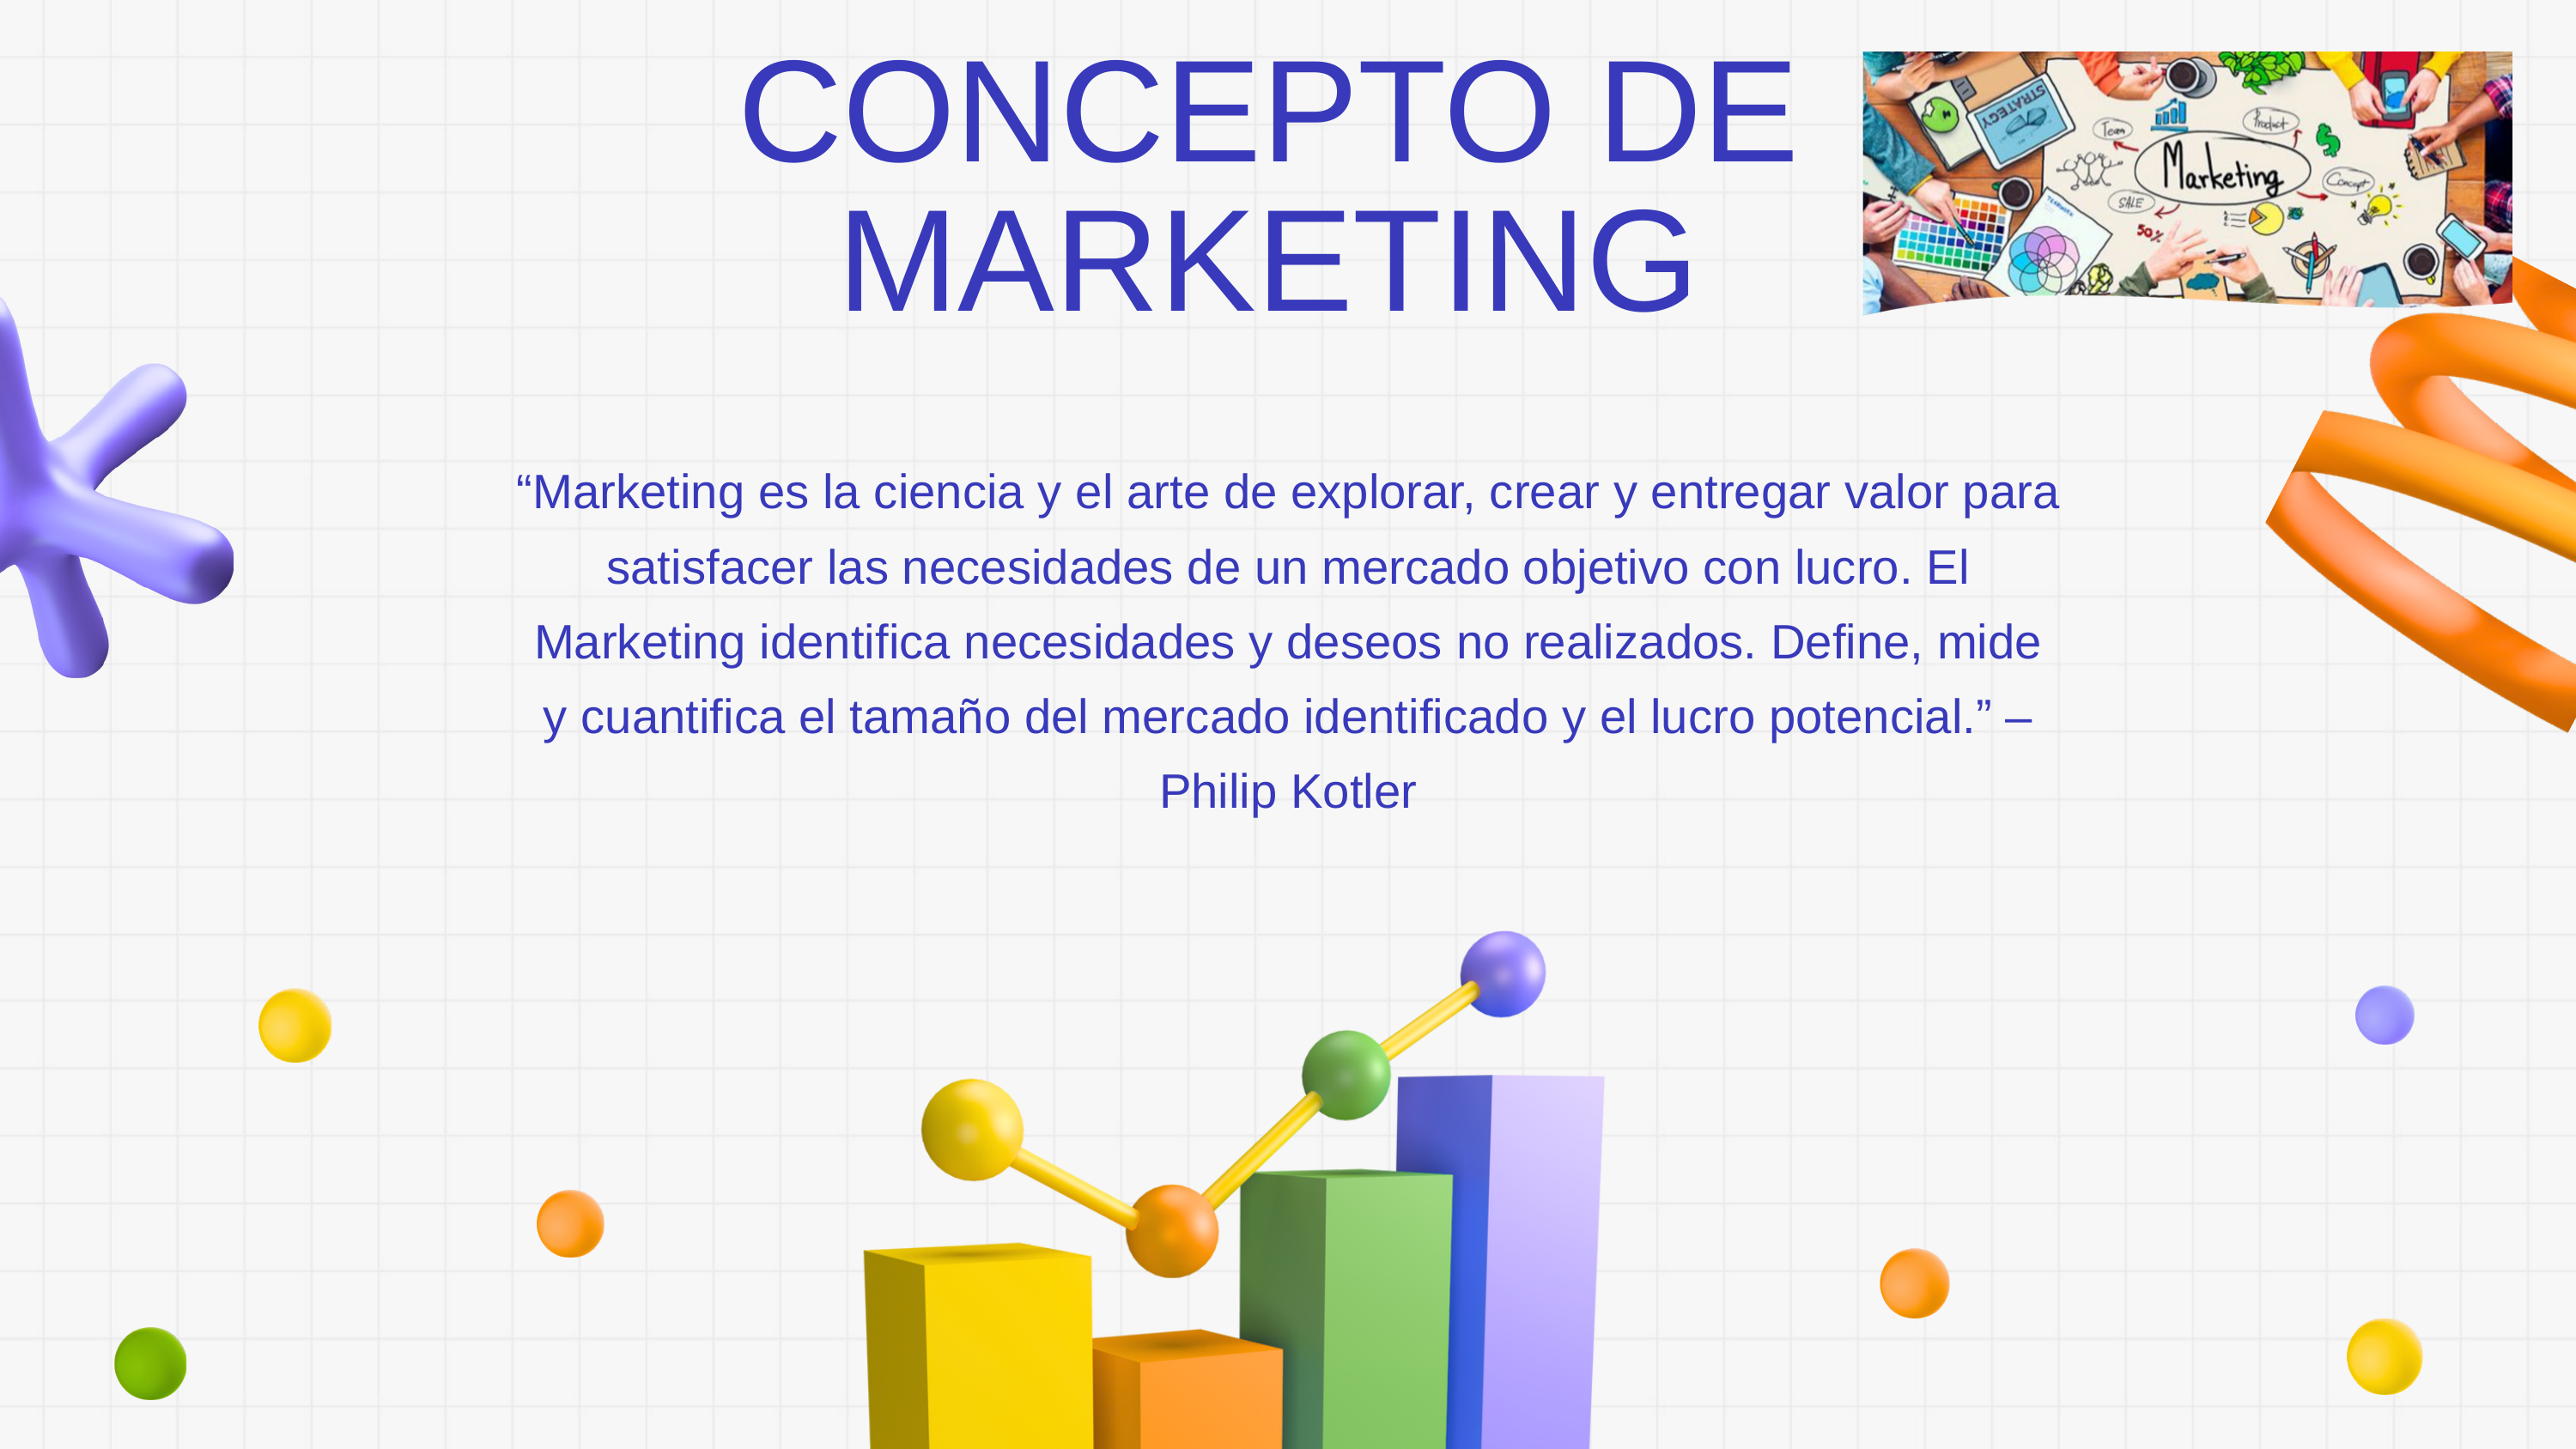

CONCEPTO DE MARKETING

“Marketing es la ciencia y el arte de explorar, crear y entregar valor para satisfacer las necesidades de un mercado objetivo con lucro. El Marketing identifica necesidades y deseos no realizados. Define, mide y cuantifica el tamaño del mercado identificado y el lucro potencial.” – Philip Kotler